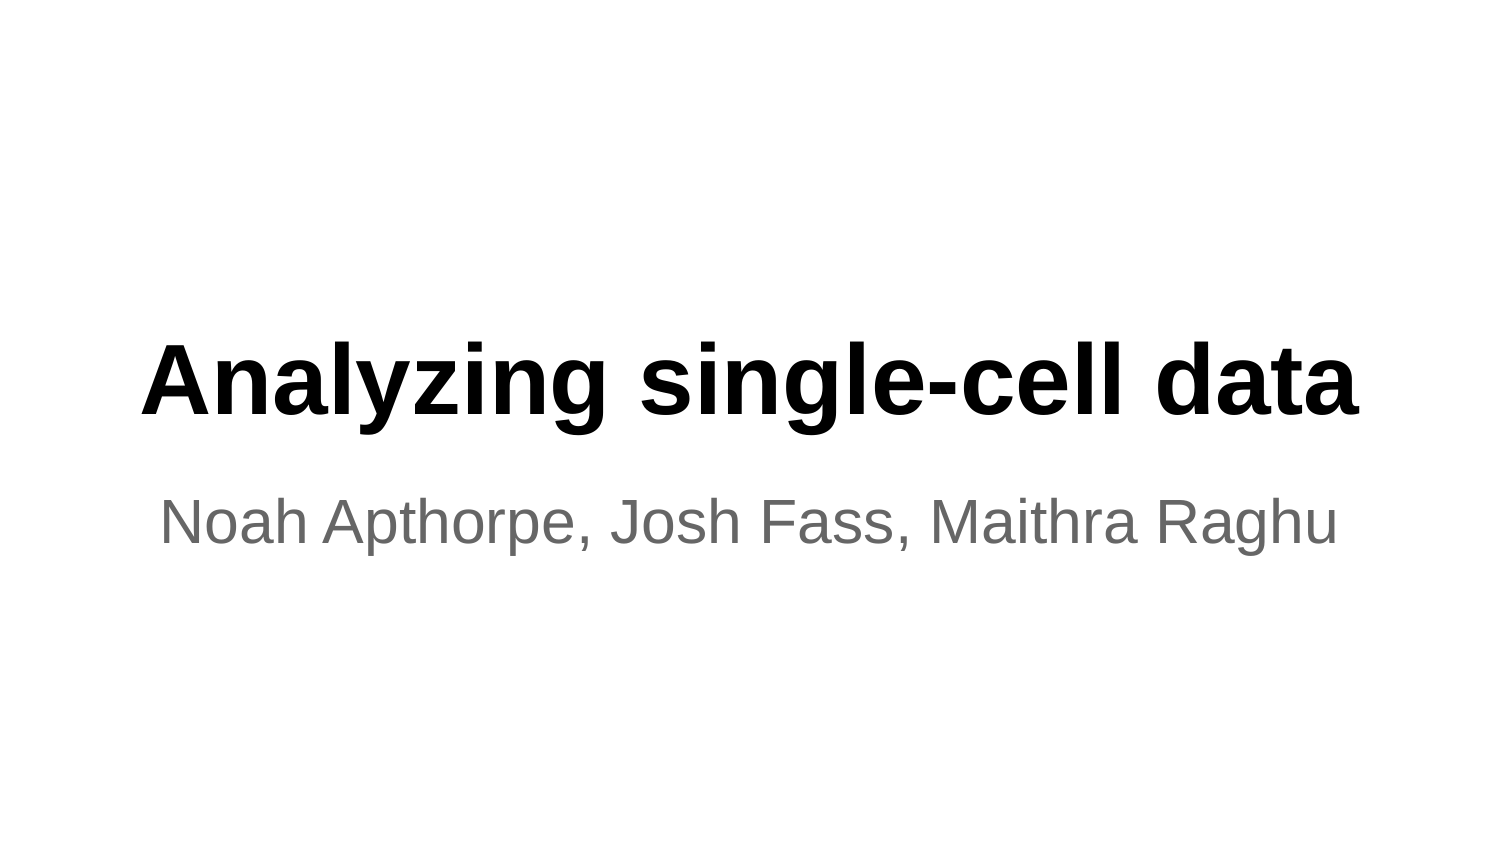

# Analyzing single-cell data
Noah Apthorpe, Josh Fass, Maithra Raghu